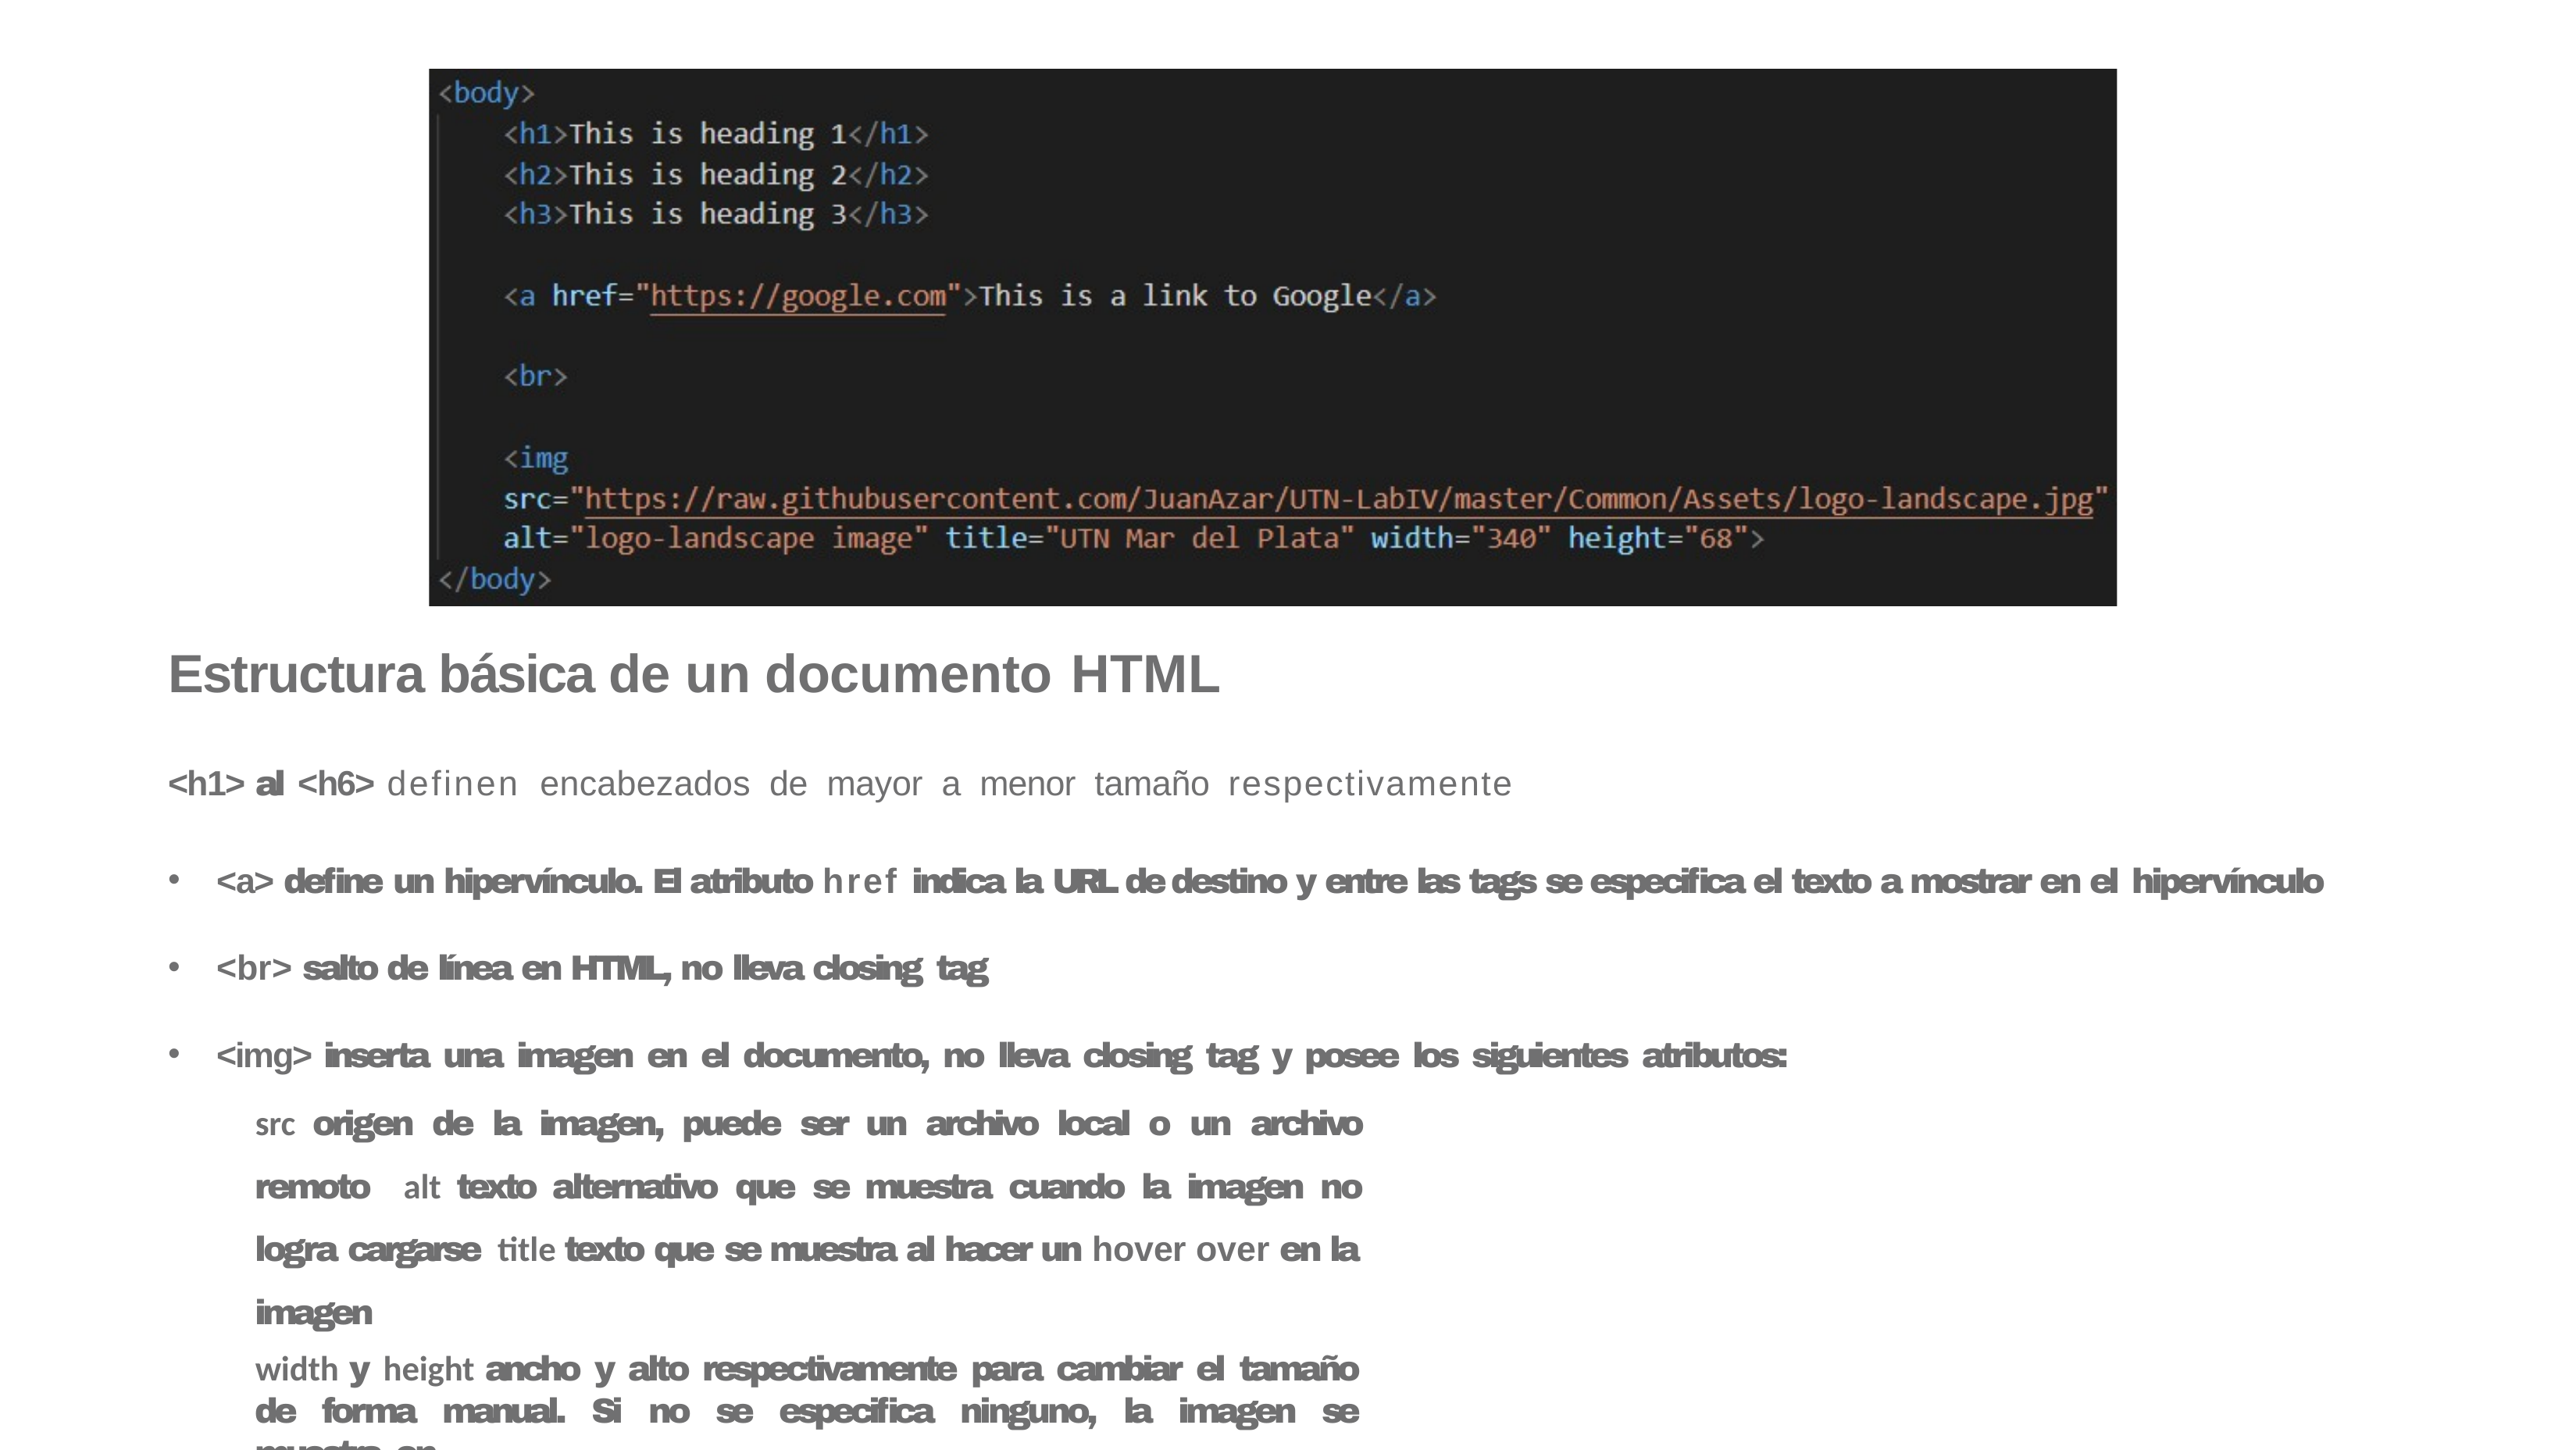

# Estructura básica de un documento HTML
<h1> al <h6>	definen	encabezados	de	mayor	a	menor	tamaño	respectivamente

<a> define un hipervínculo. El atributo href indica la URL de destino y entre las tags se especifica el texto a mostrar en el hipervínculo

<br> salto de línea en HTML, no lleva closing tag

<img> inserta una imagen en el documento, no lleva closing tag y posee los siguientes atributos:
src origen de la imagen, puede ser un archivo local o un archivo remoto  alt texto alternativo que se muestra cuando la imagen no logra cargarse  title texto que se muestra al hacer un hover over en la imagen
width y height ancho y alto respectivamente para cambiar el tamaño de forma manual. Si no se especifica ninguno, la imagen se muestra en
tamaño original